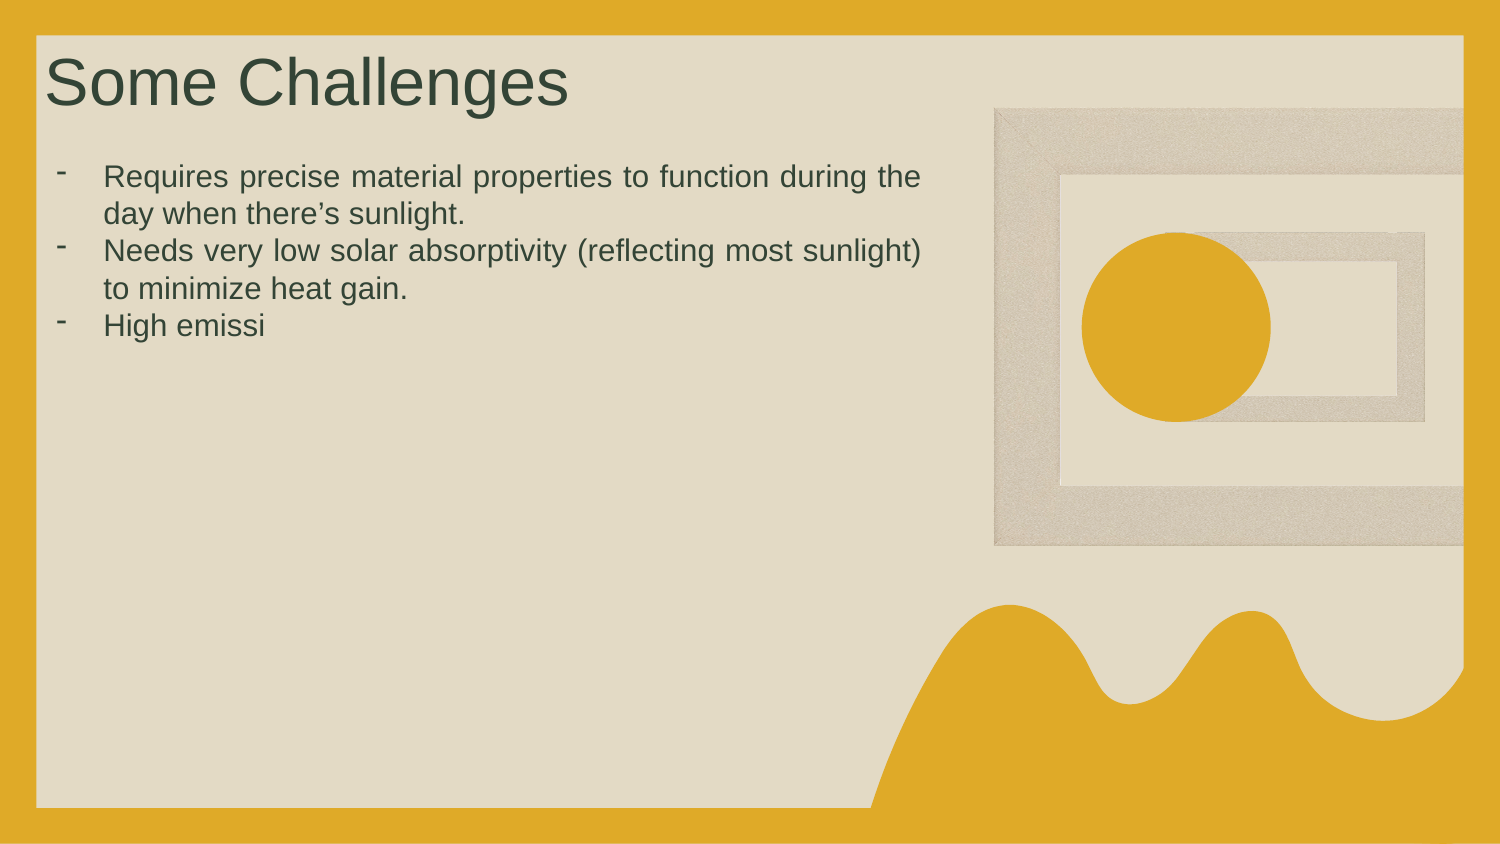

# Some Challenges
Requires precise material properties to function during the day when there’s sunlight.
Needs very low solar absorptivity (reflecting most sunlight) to minimize heat gain.
High emissi